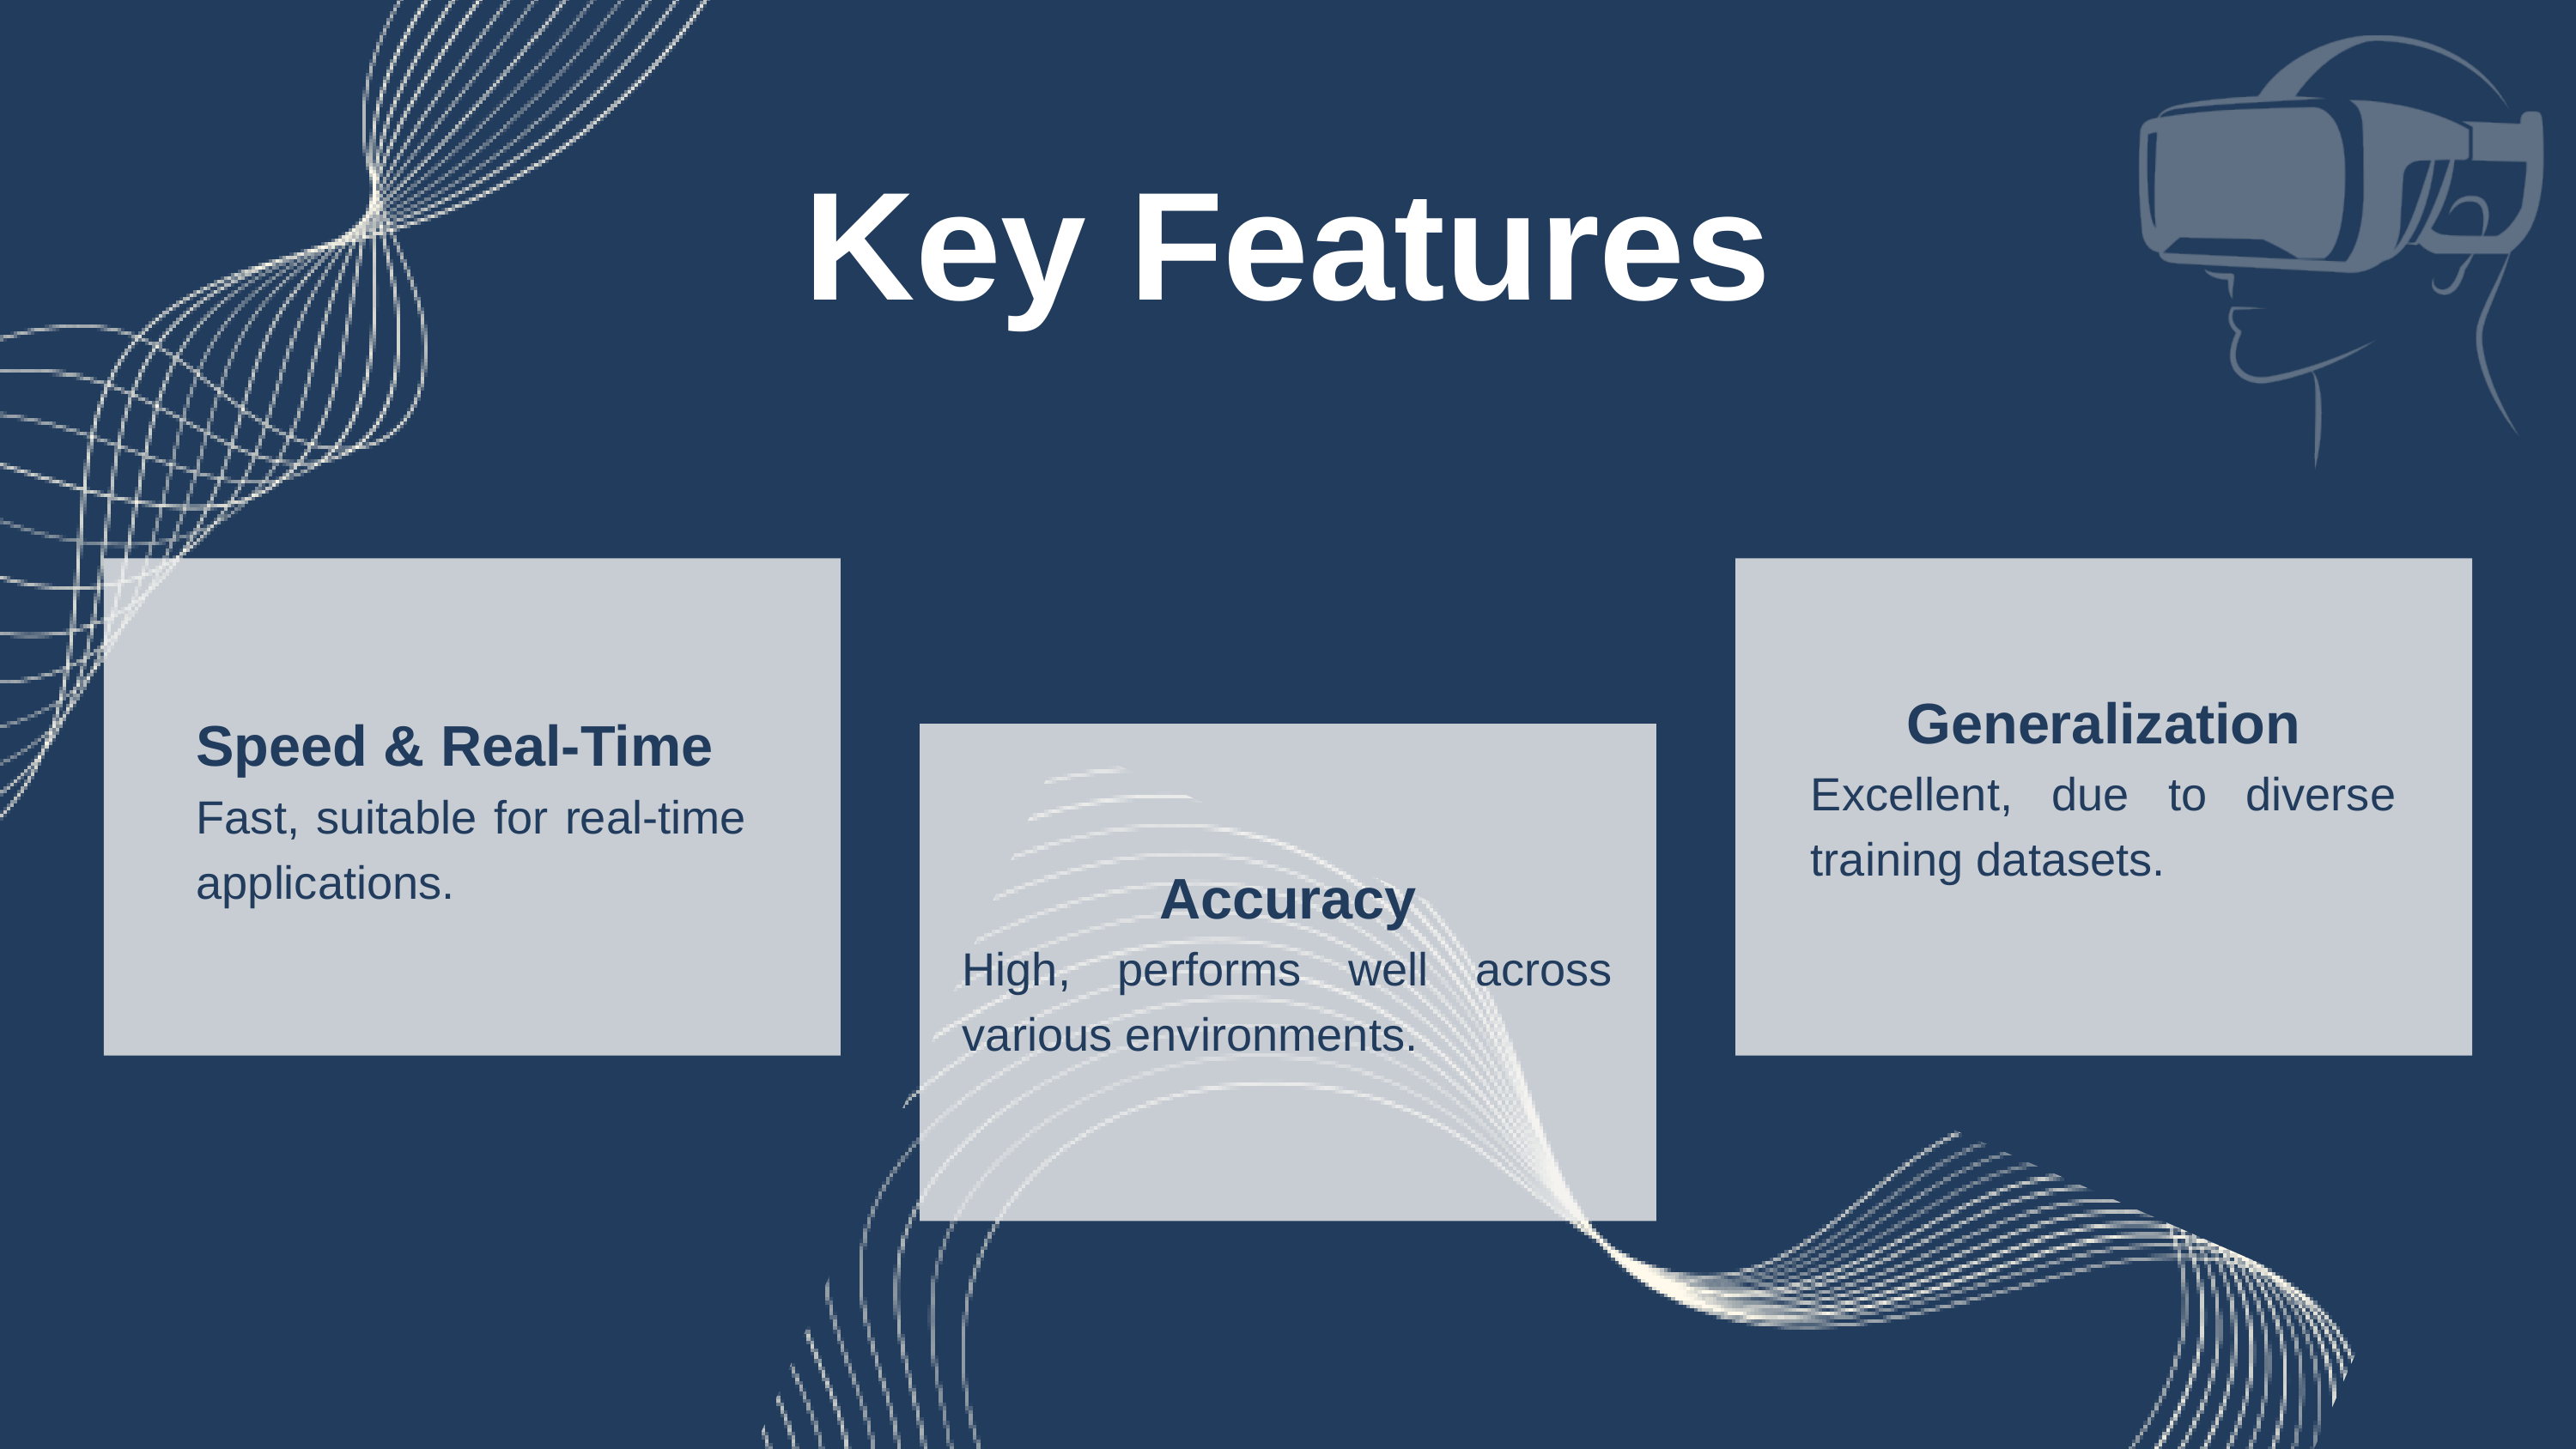

Key Features

Generalization
Excellent, due to diverse training datasets.

Speed & Real-Time
Fast, suitable for real-time applications.

Accuracy
High, performs well across various environments.